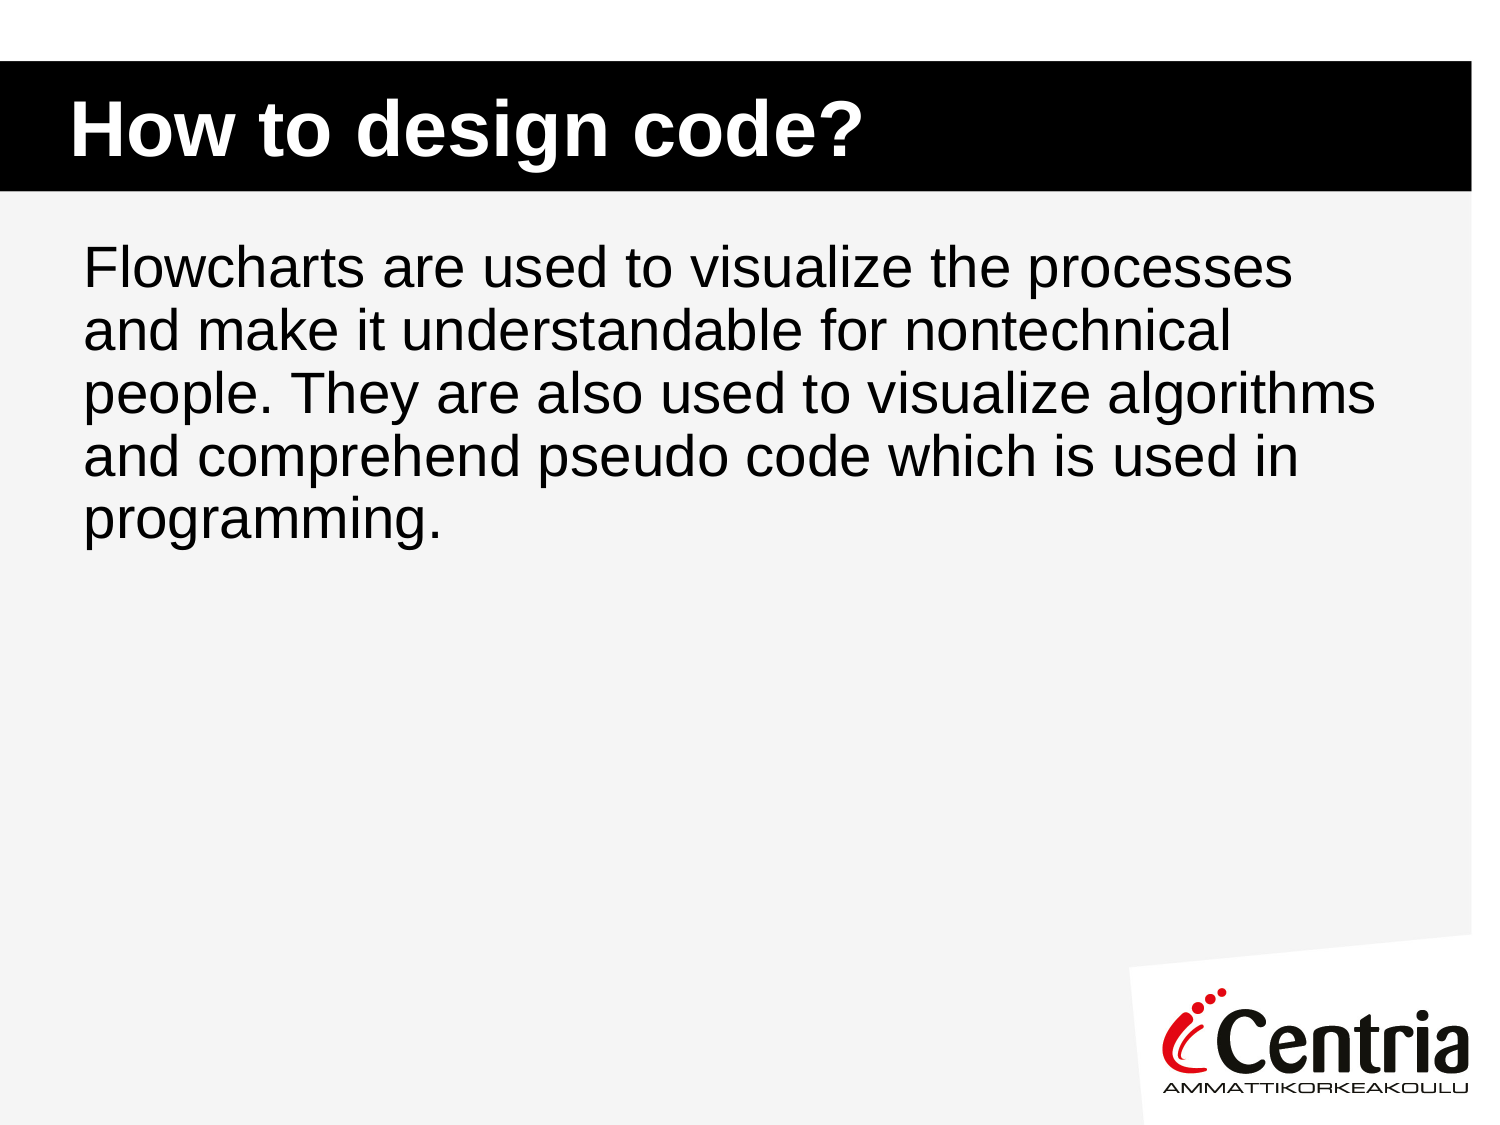

# How to design code?
Flowcharts are used to visualize the processes and make it understandable for nontechnical people. They are also used to visualize algorithms and comprehend pseudo code which is used in programming.